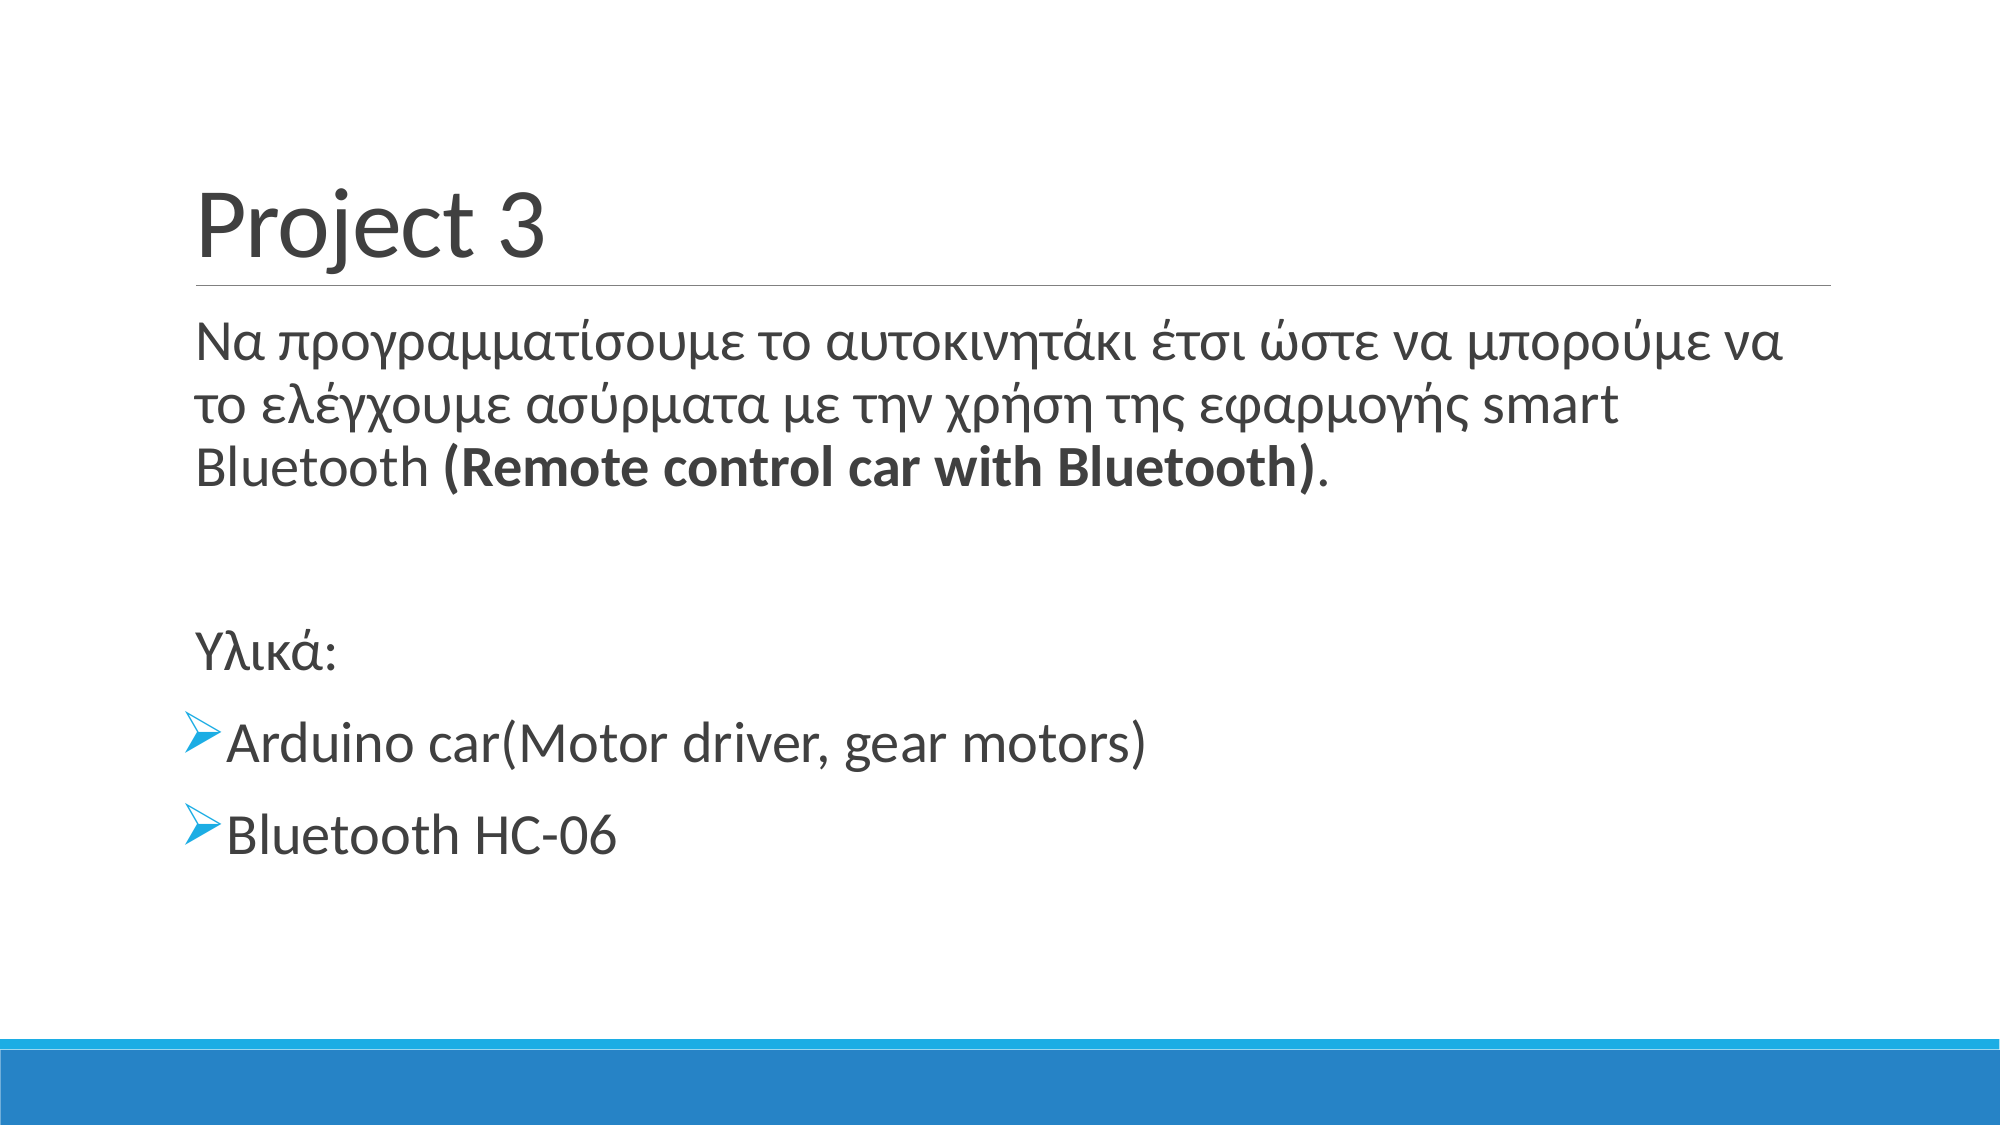

# Project 3
Να προγραμματίσουμε το αυτοκινητάκι έτσι ώστε να μπορούμε να το ελέγχουμε ασύρματα με την χρήση της εφαρμογής smart Bluetooth (Remote control car with Bluetooth).

Υλικά:
Arduino car(Motor driver, gear motors)
Bluetooth HC-06